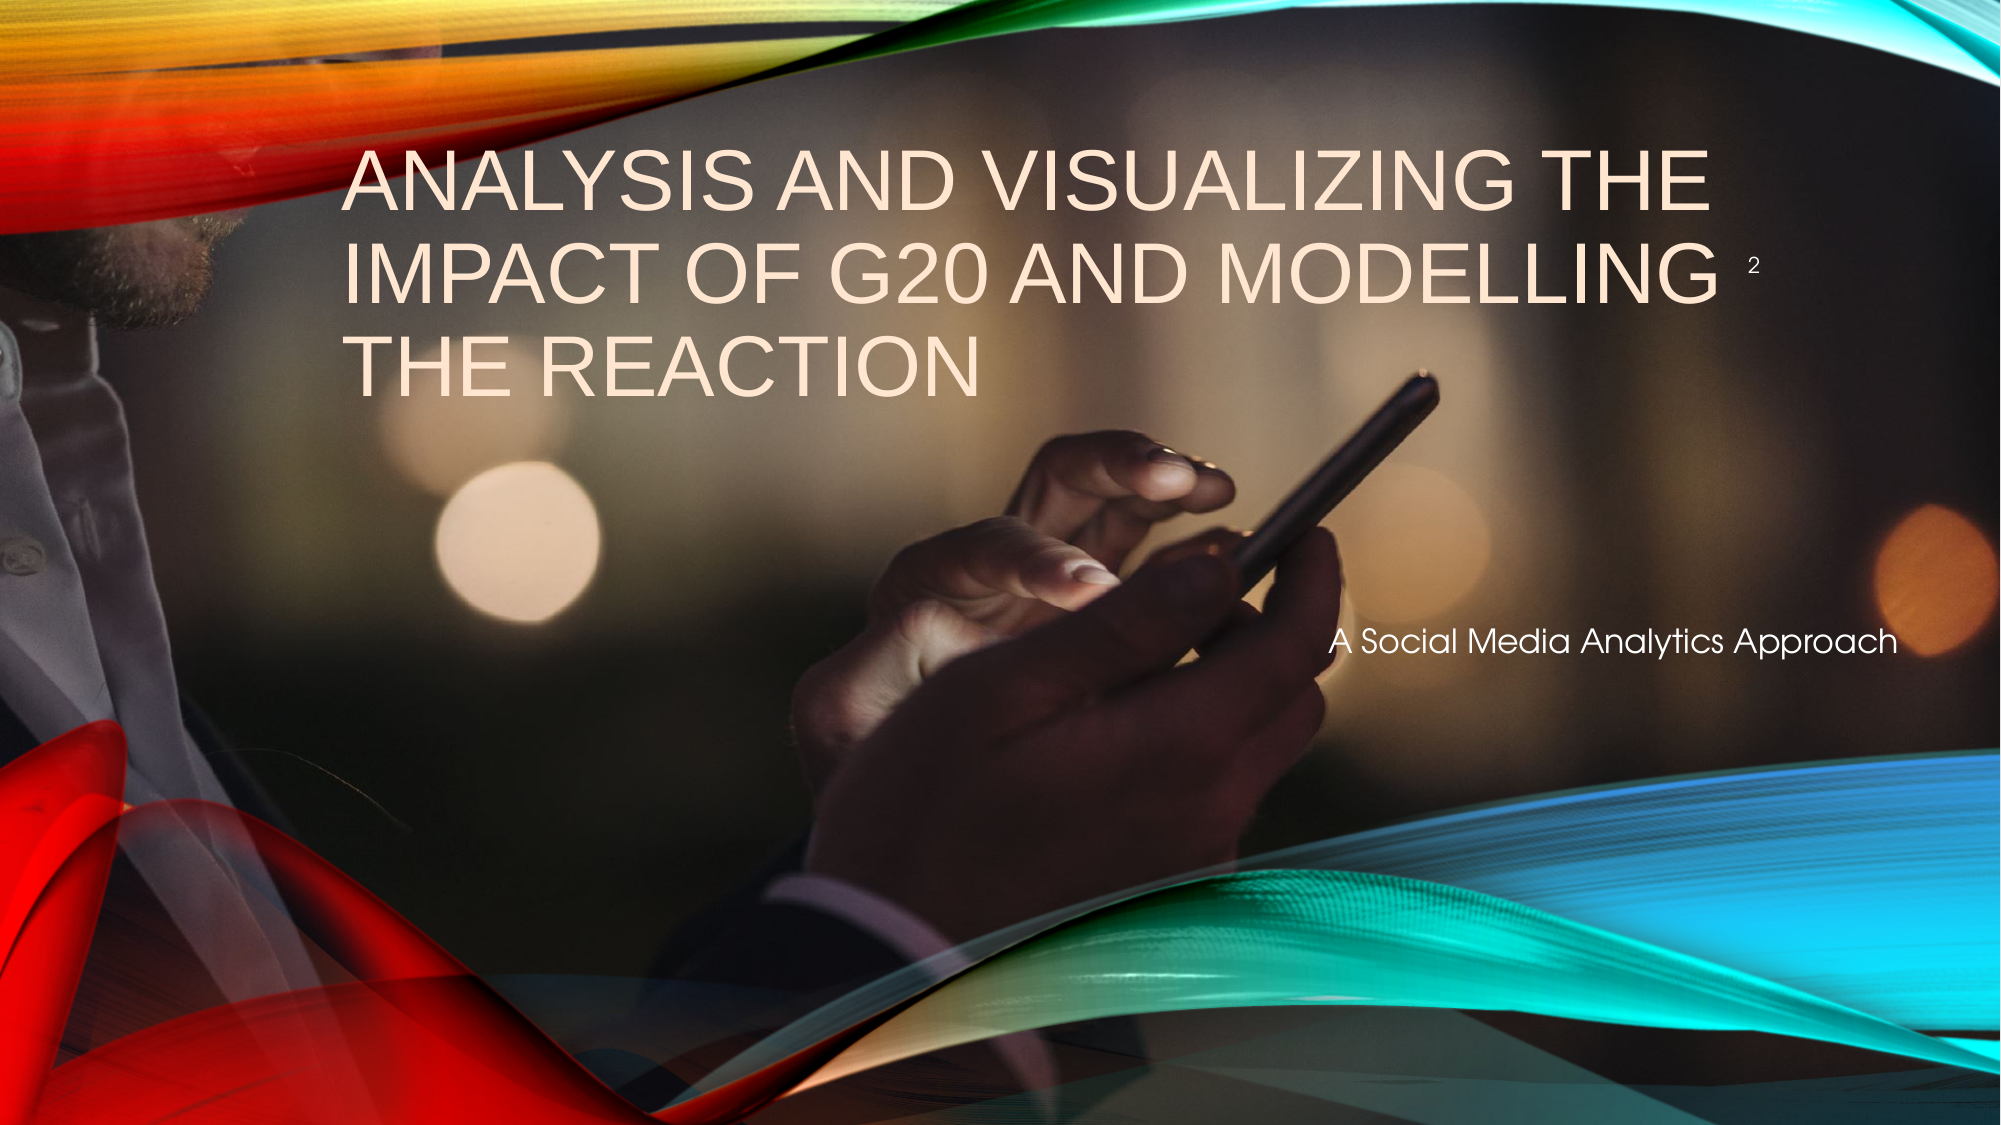

# ANALYSIS AND VISUALIZING THE IMPACT OF G20 AND MODELLING THE REACTION
2
A Social Media Analytics Approach